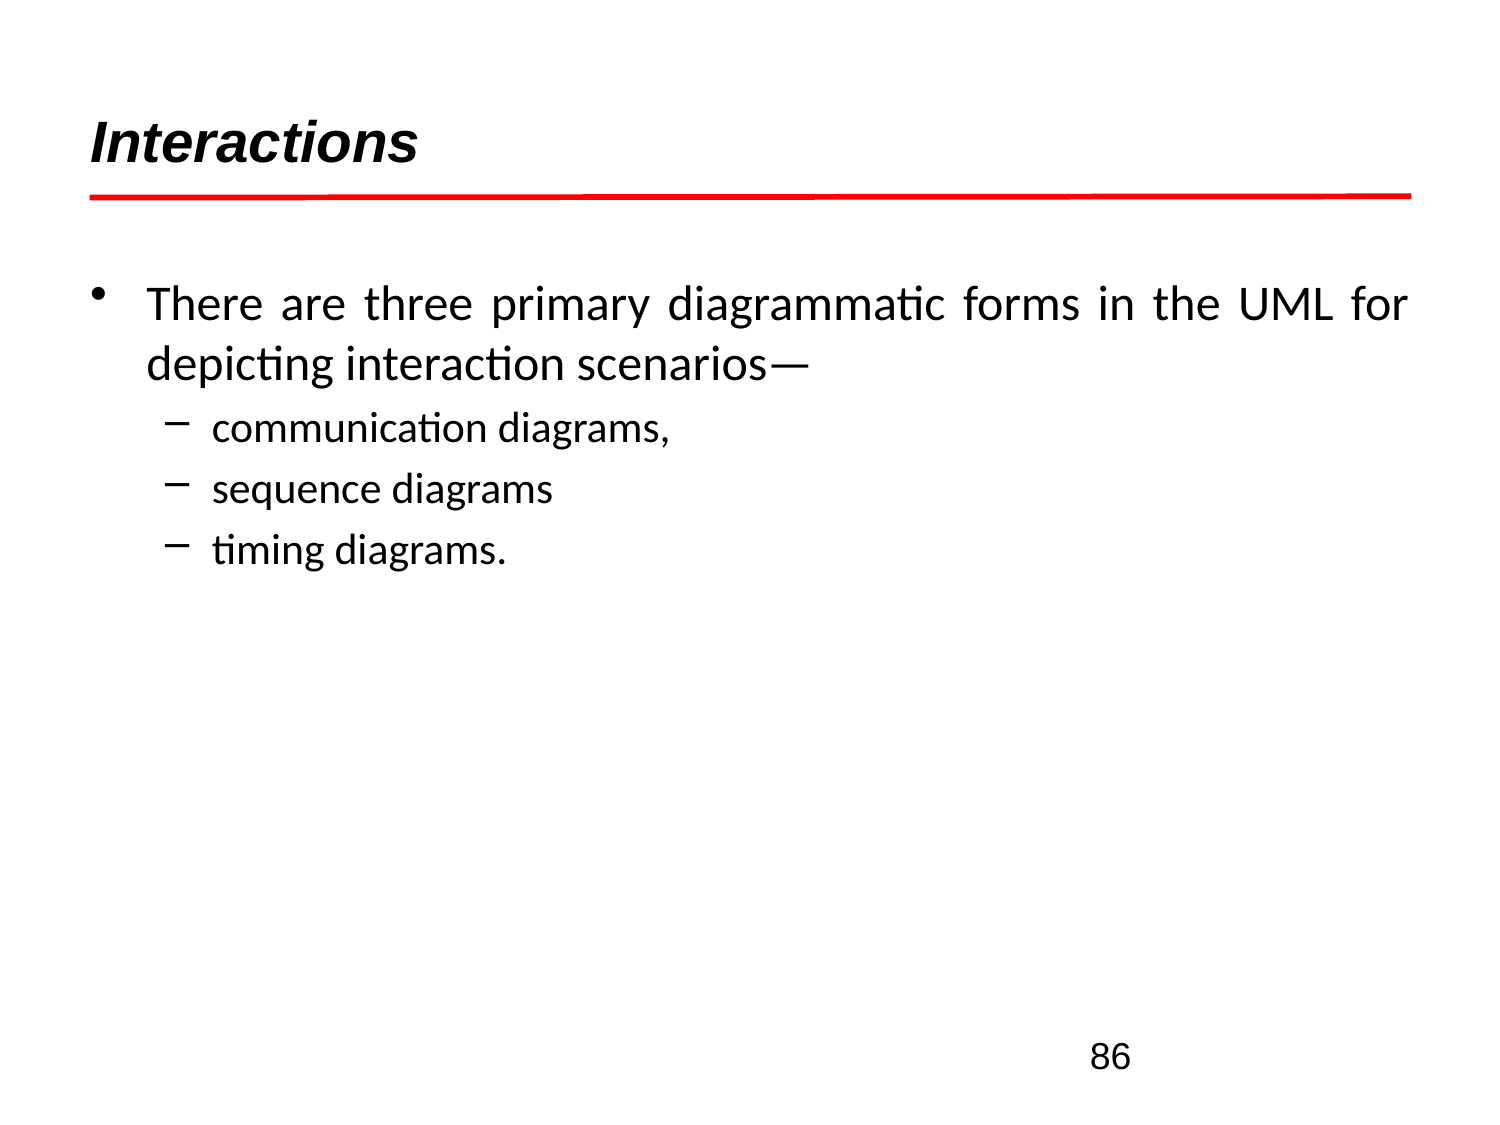

# Interactions
There are three primary diagrammatic forms in the UML for depicting interaction scenarios—
communication diagrams,
sequence diagrams
timing diagrams.
86